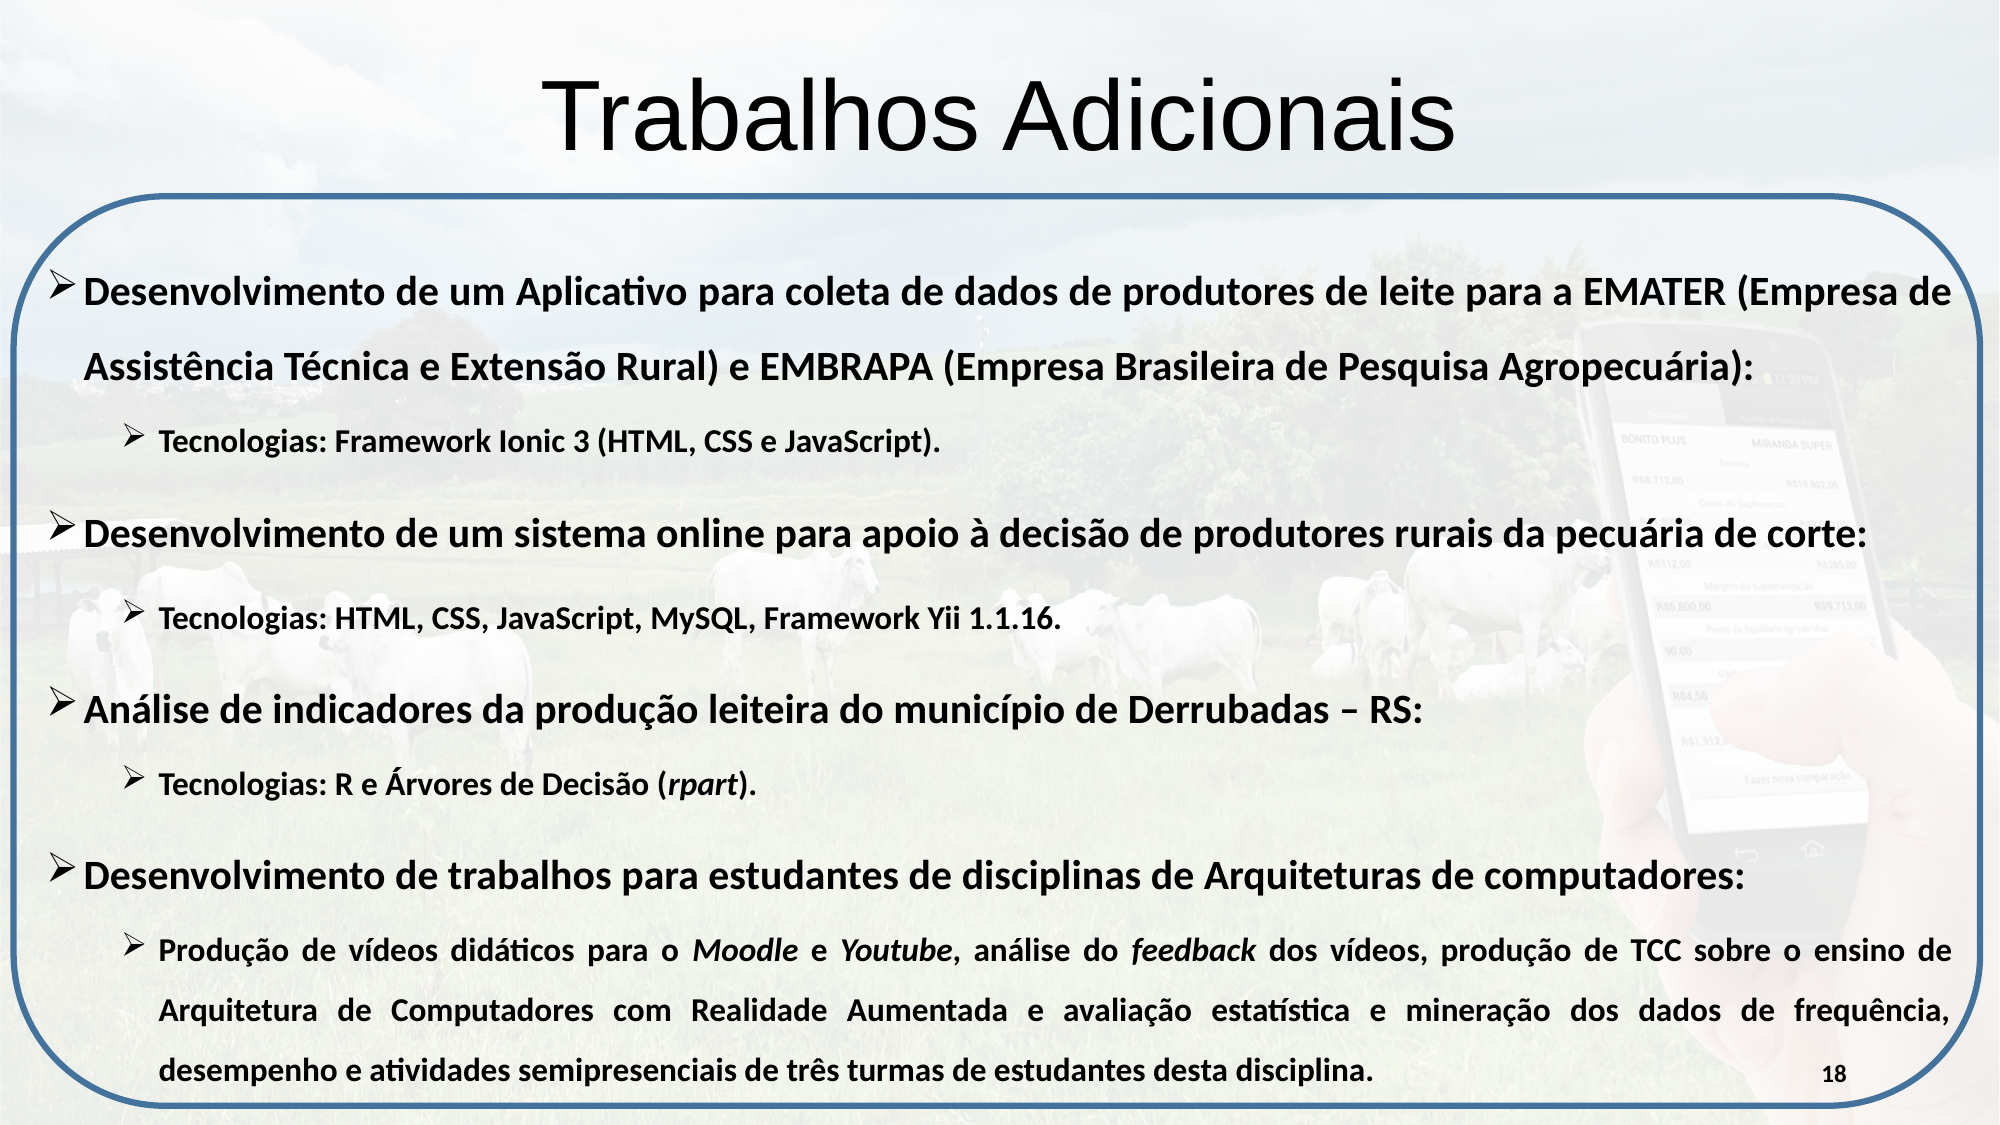

Trabalhos Adicionais

Desenvolvimento de um Aplicativo para coleta de dados de produtores de leite para a EMATER (Empresa de Assistência Técnica e Extensão Rural) e EMBRAPA (Empresa Brasileira de Pesquisa Agropecuária):
Tecnologias: Framework Ionic 3 (HTML, CSS e JavaScript).
Desenvolvimento de um sistema online para apoio à decisão de produtores rurais da pecuária de corte:
Tecnologias: HTML, CSS, JavaScript, MySQL, Framework Yii 1.1.16.
Análise de indicadores da produção leiteira do município de Derrubadas – RS:
Tecnologias: R e Árvores de Decisão (rpart).
Desenvolvimento de trabalhos para estudantes de disciplinas de Arquiteturas de computadores:
Produção de vídeos didáticos para o Moodle e Youtube, análise do feedback dos vídeos, produção de TCC sobre o ensino de Arquitetura de Computadores com Realidade Aumentada e avaliação estatística e mineração dos dados de frequência, desempenho e atividades semipresenciais de três turmas de estudantes desta disciplina.
18